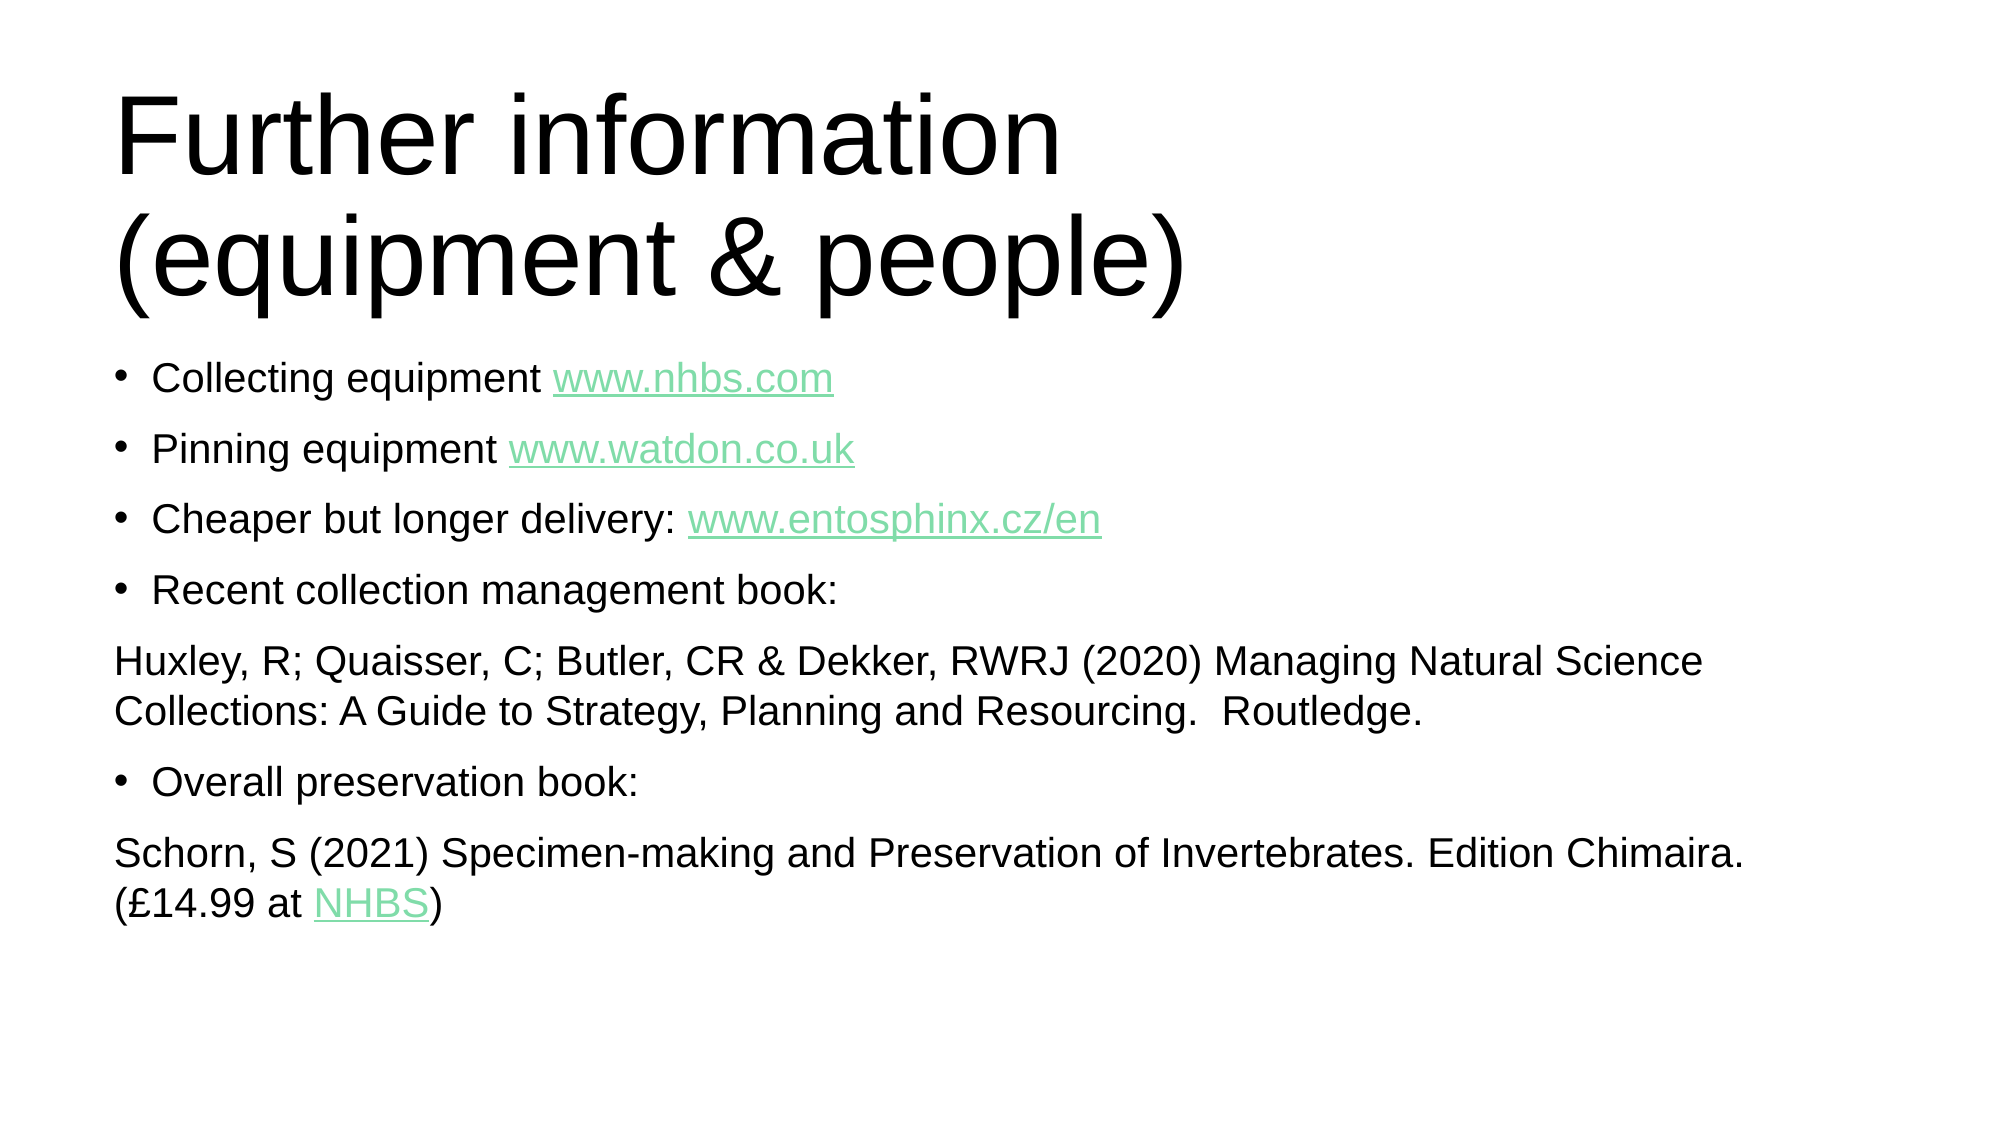

# Further information (equipment & people)
Collecting equipment www.nhbs.com
Pinning equipment www.watdon.co.uk
Cheaper but longer delivery: www.entosphinx.cz/en
Recent collection management book:
Huxley, R; Quaisser, C; Butler, CR & Dekker, RWRJ (2020) Managing Natural Science Collections: A Guide to Strategy, Planning and Resourcing.  Routledge.
Overall preservation book:
Schorn, S (2021) Specimen-making and Preservation of Invertebrates. Edition Chimaira. (£14.99 at NHBS)